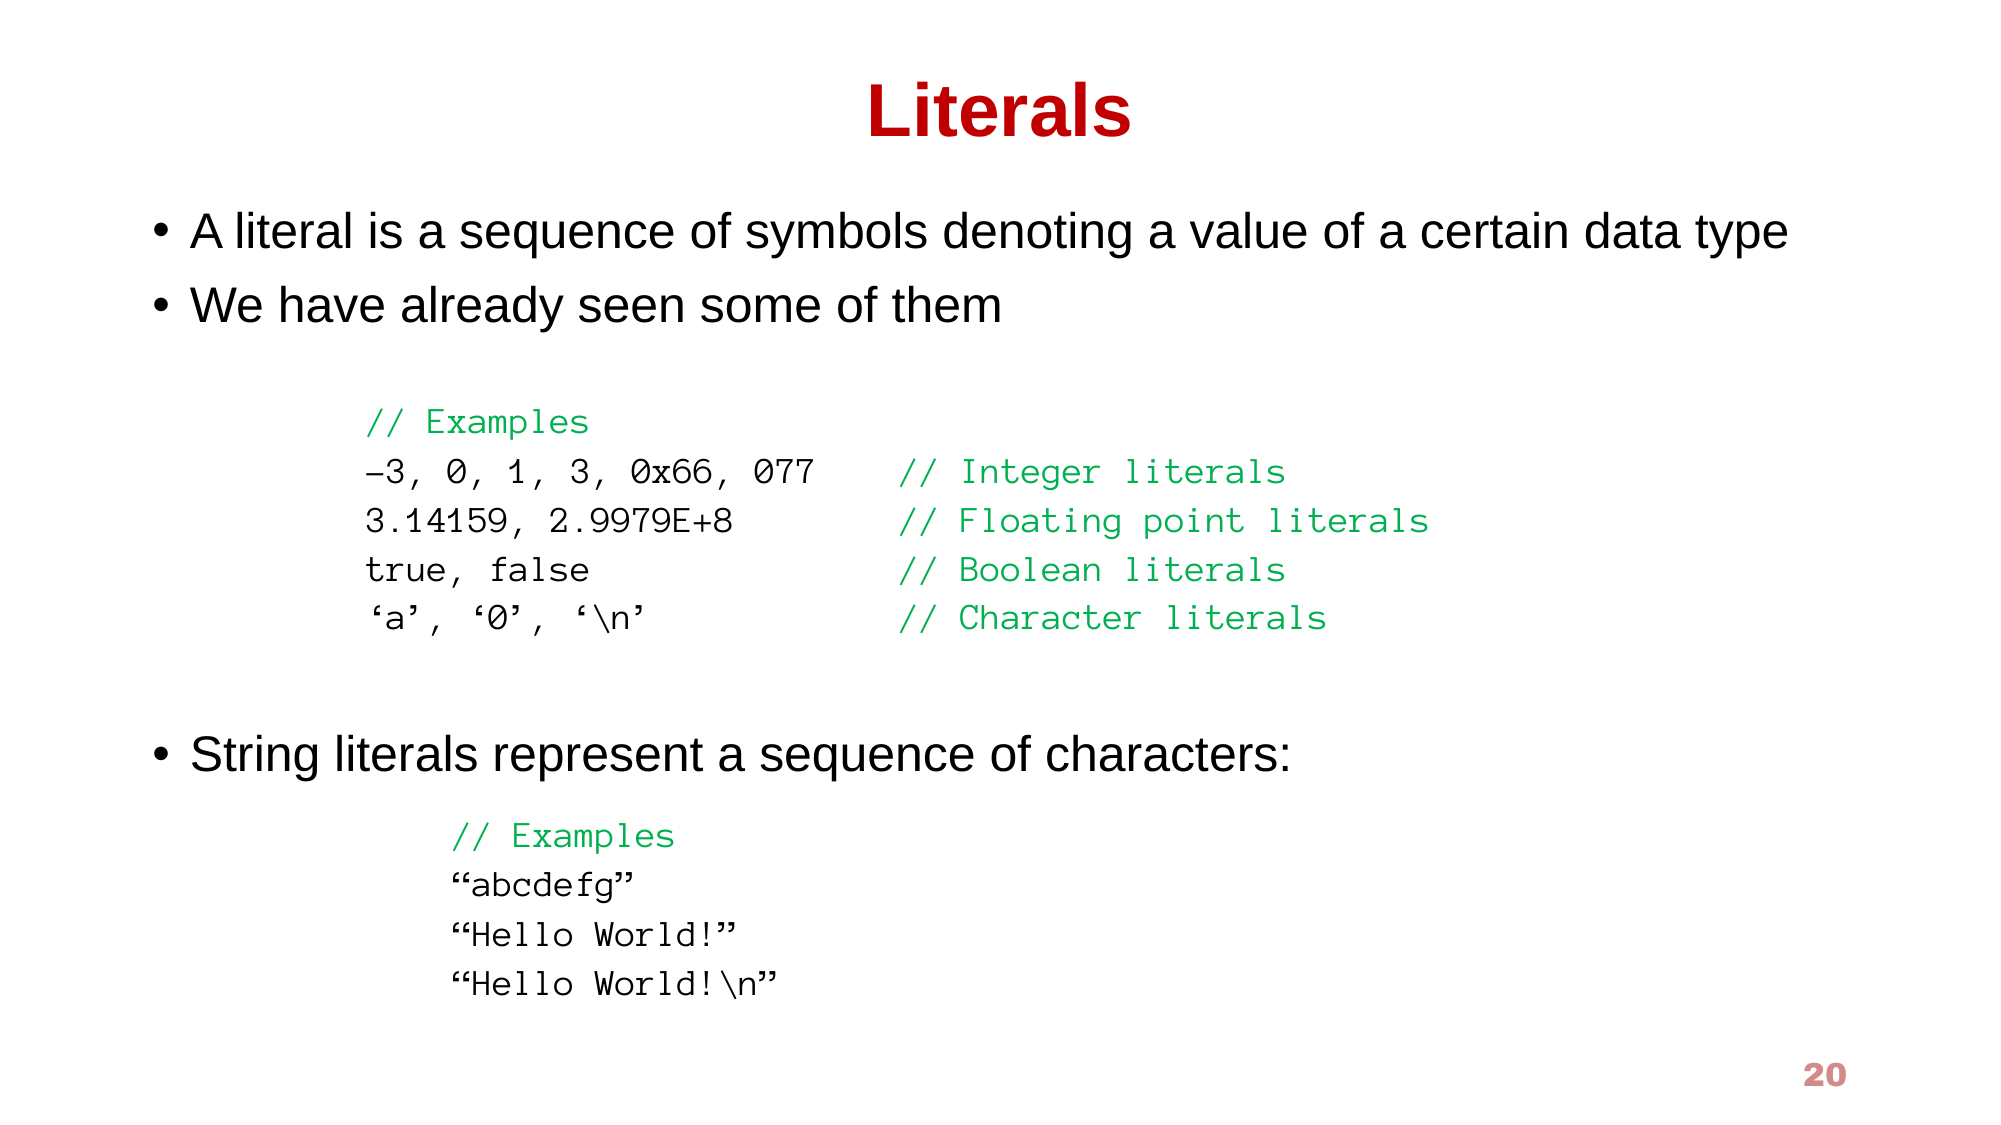

# Literals
A literal is a sequence of symbols denoting a value of a certain data type
We have already seen some of them

String literals represent a sequence of characters:

// Examples
-3, 0, 1, 3, 0x66, 077    // Integer literals
3.14159, 2.9979E+8        // Floating point literals
true, false               // Boolean literals
‘a’, ‘0’, ‘\n’            // Character literals
// Examples
“abcdefg”
“Hello World!”
“Hello World!\n”
20